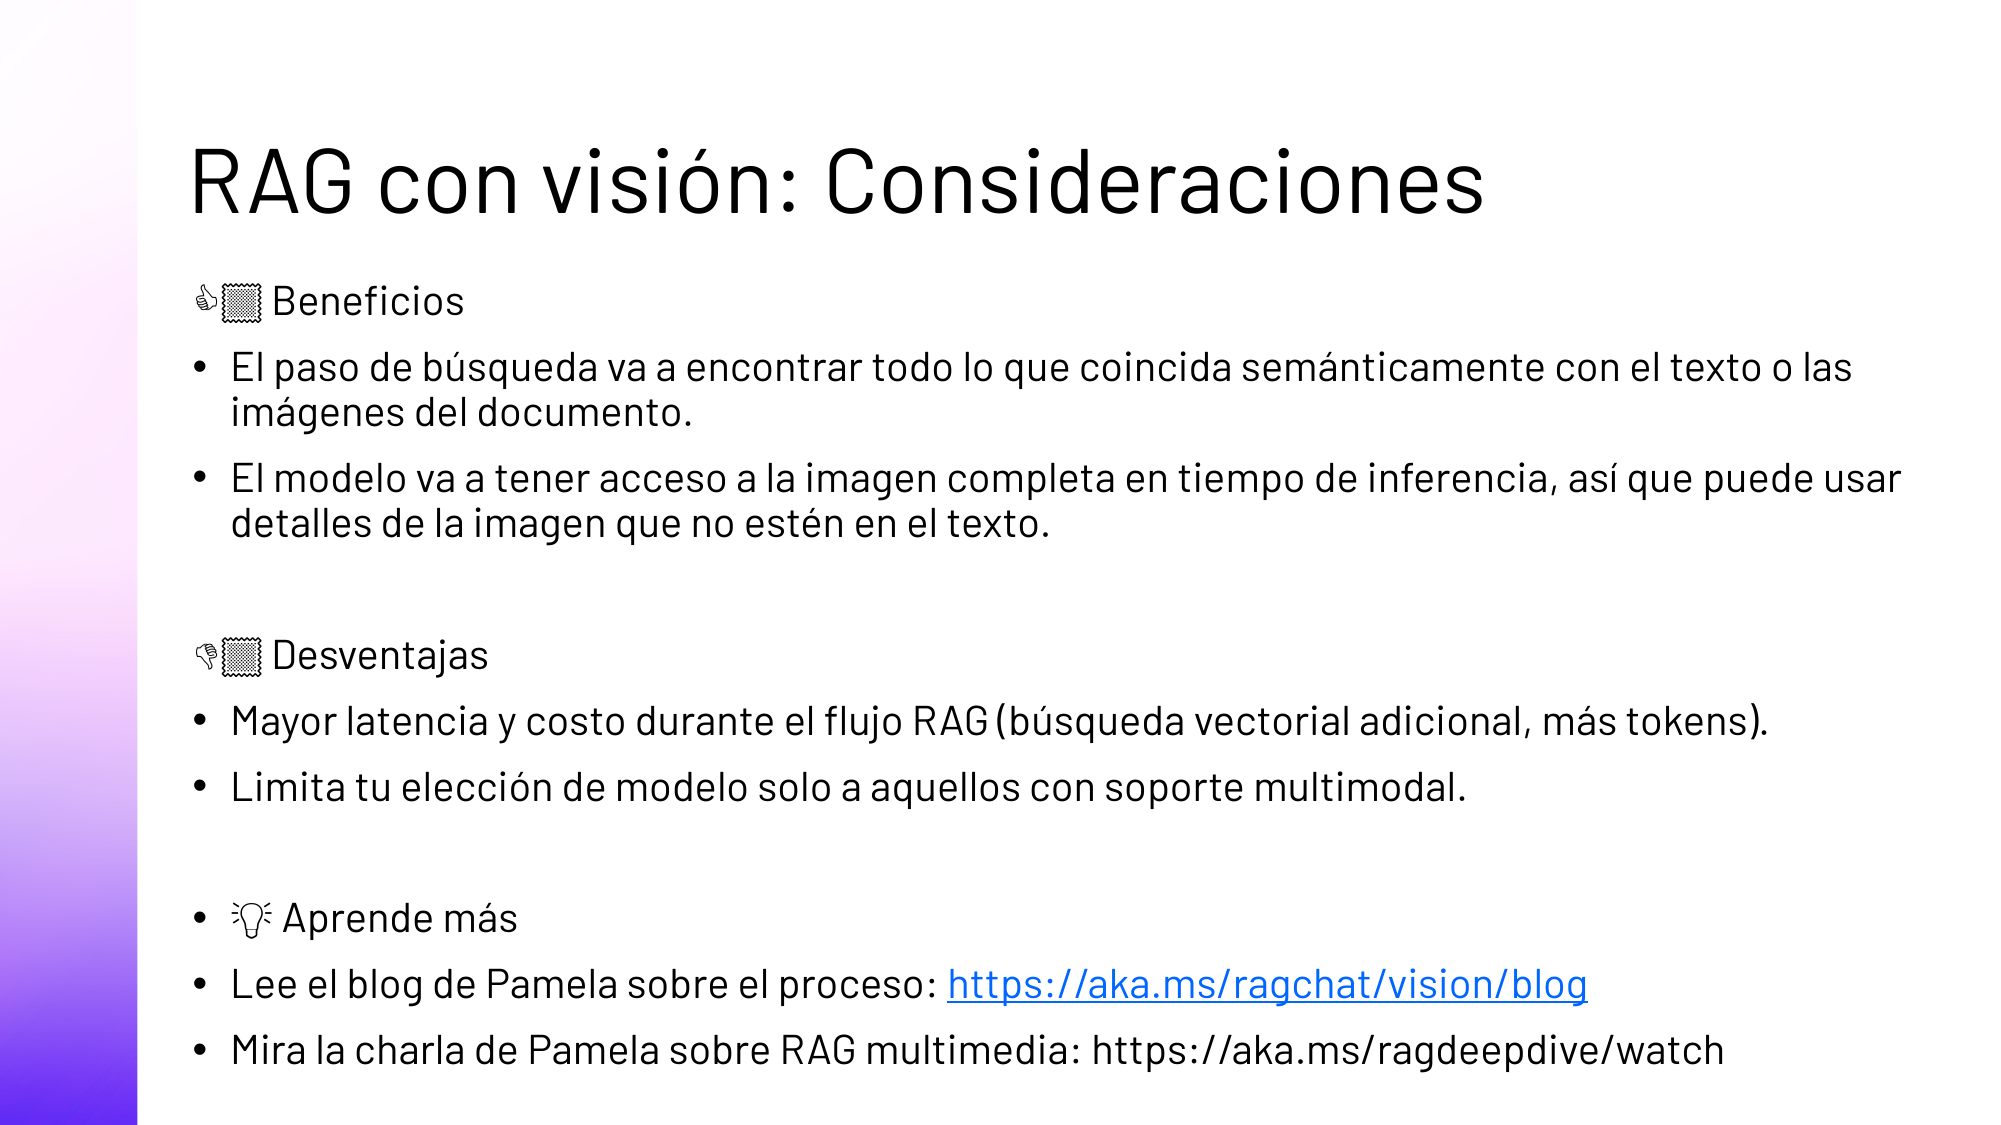

# RAG con visión: Consideraciones
👍🏼 Beneficios
El paso de búsqueda va a encontrar todo lo que coincida semánticamente con el texto o las imágenes del documento.
El modelo va a tener acceso a la imagen completa en tiempo de inferencia, así que puede usar detalles de la imagen que no estén en el texto.

👎🏼 Desventajas
Mayor latencia y costo durante el flujo RAG (búsqueda vectorial adicional, más tokens).
Limita tu elección de modelo solo a aquellos con soporte multimodal.

💡 Aprende más
Lee el blog de Pamela sobre el proceso: https://aka.ms/ragchat/vision/blog
Mira la charla de Pamela sobre RAG multimedia: https://aka.ms/ragdeepdive/watch